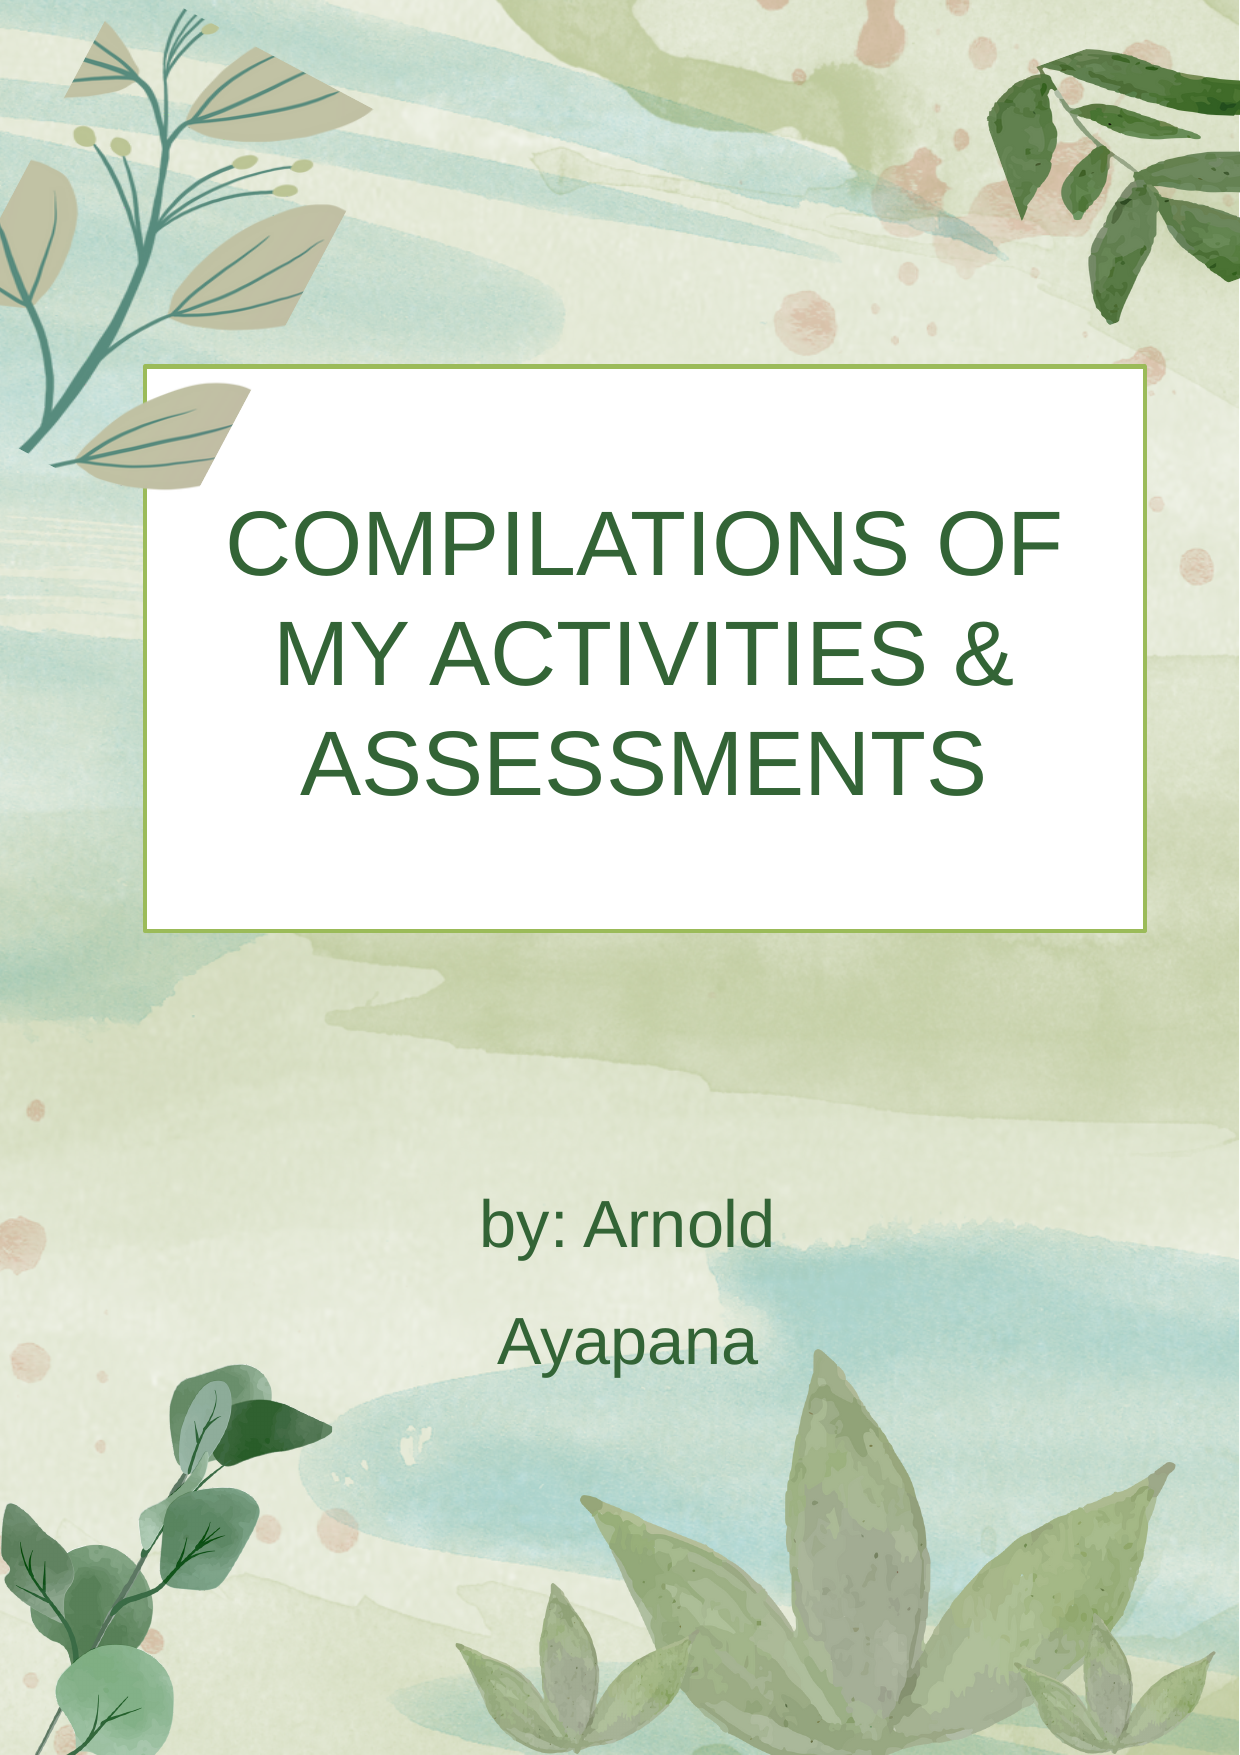

COMPILATIONS OF MY ACTIVITIES & ASSESSMENTS

by: Arnold Ayapana